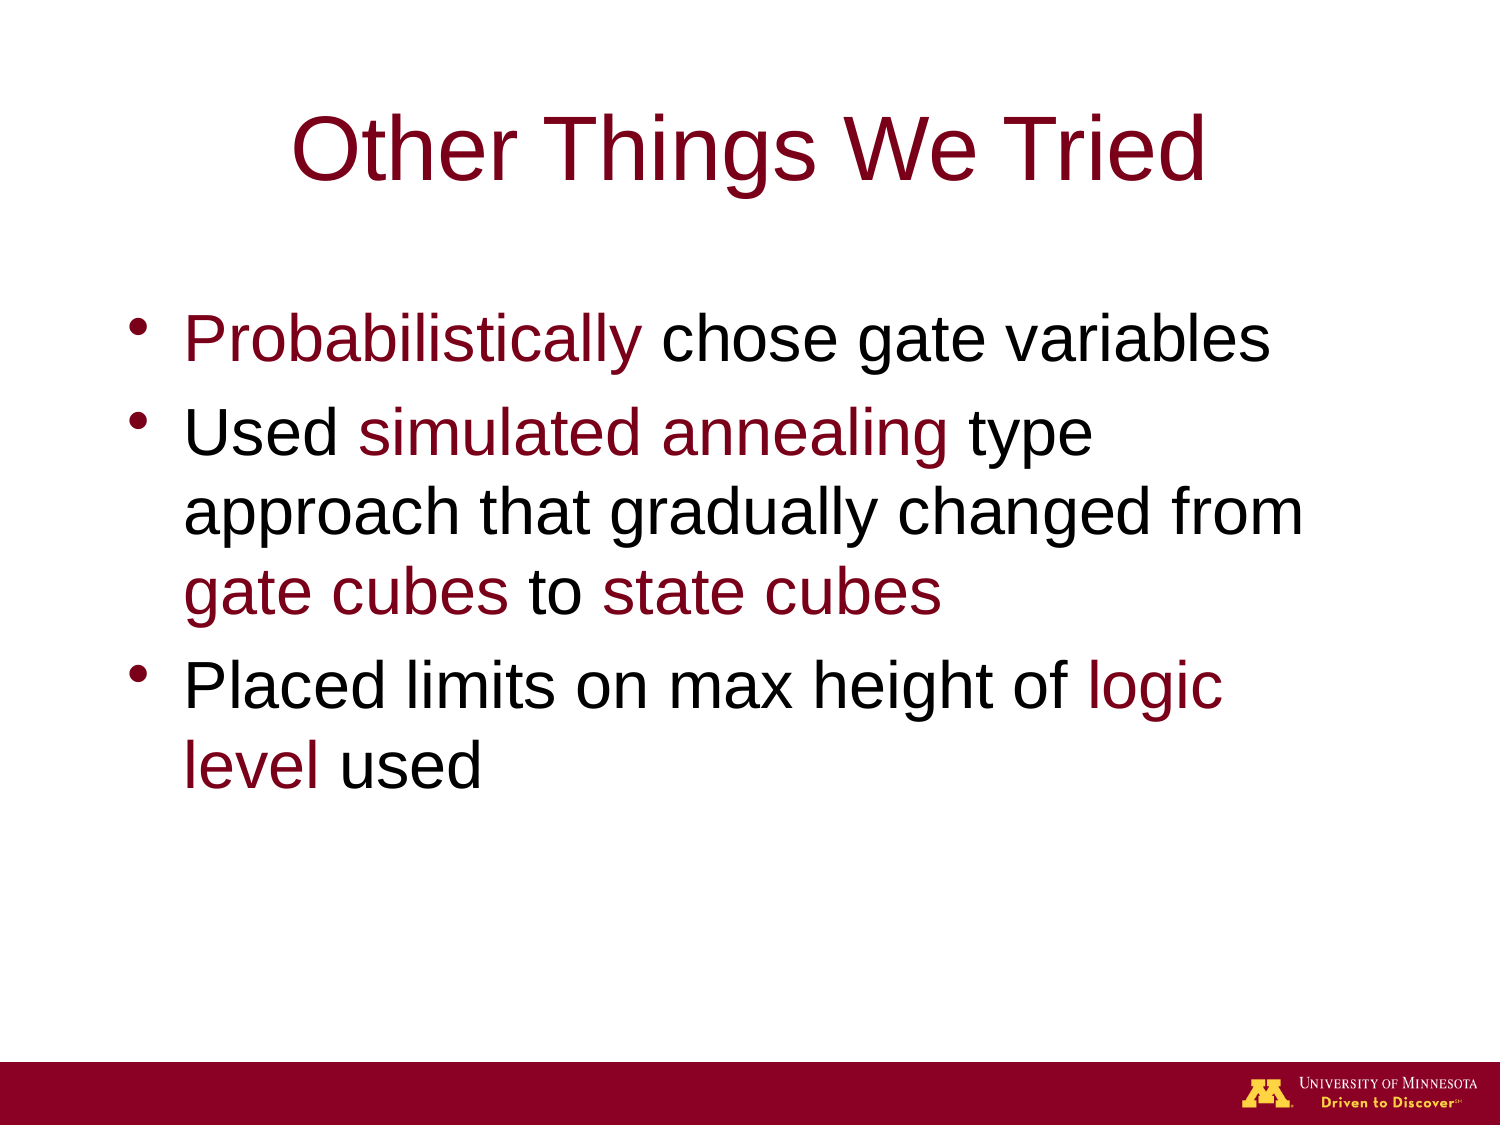

# Other Things We Tried
Probabilistically chose gate variables
Used simulated annealing type approach that gradually changed from gate cubes to state cubes
Placed limits on max height of logic level used